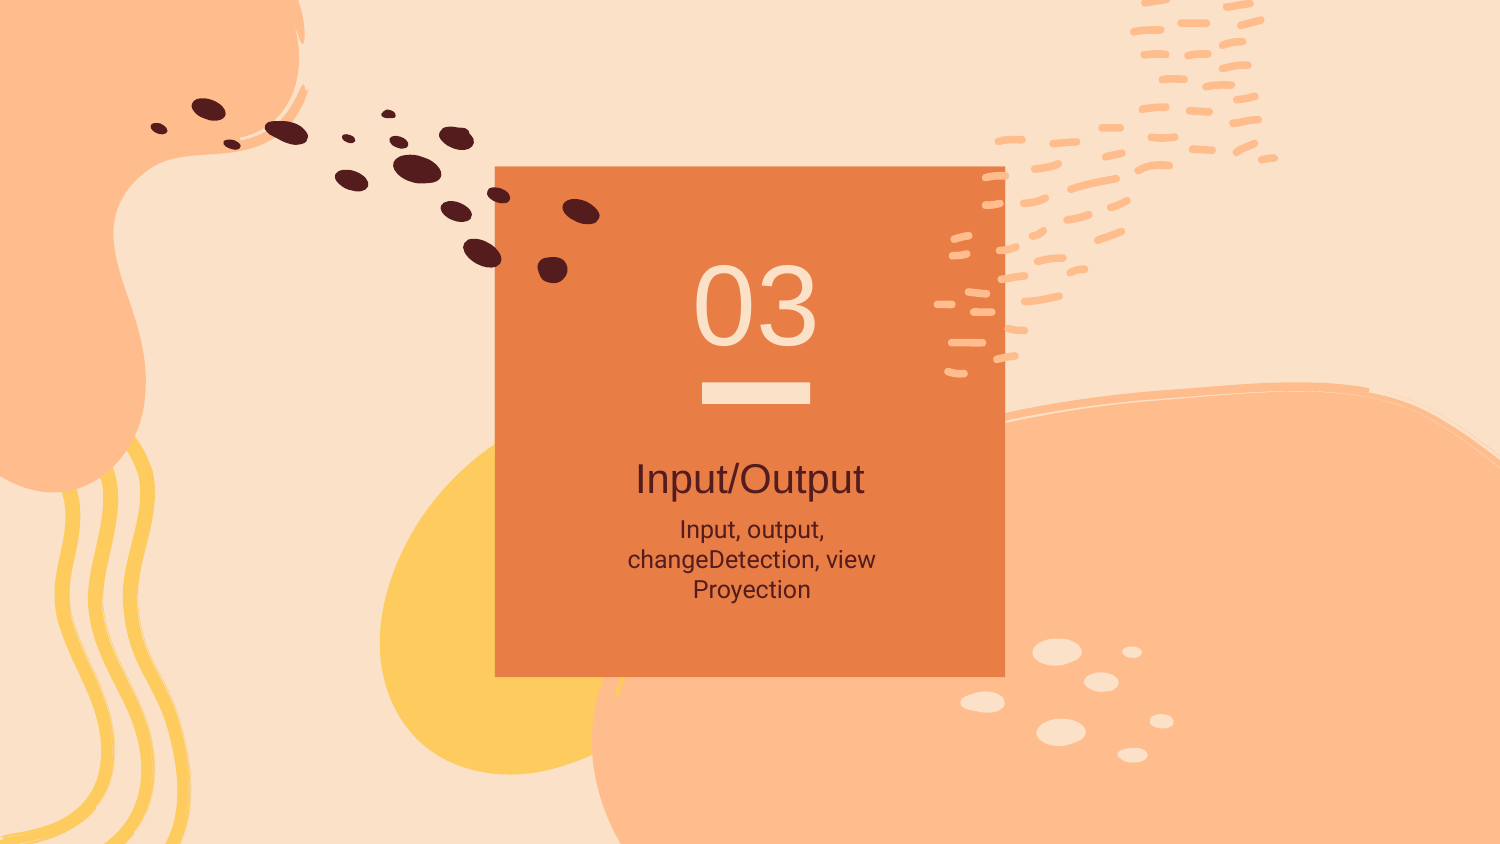

03

# Input/Output

Input, output, changeDetection, view Proyection